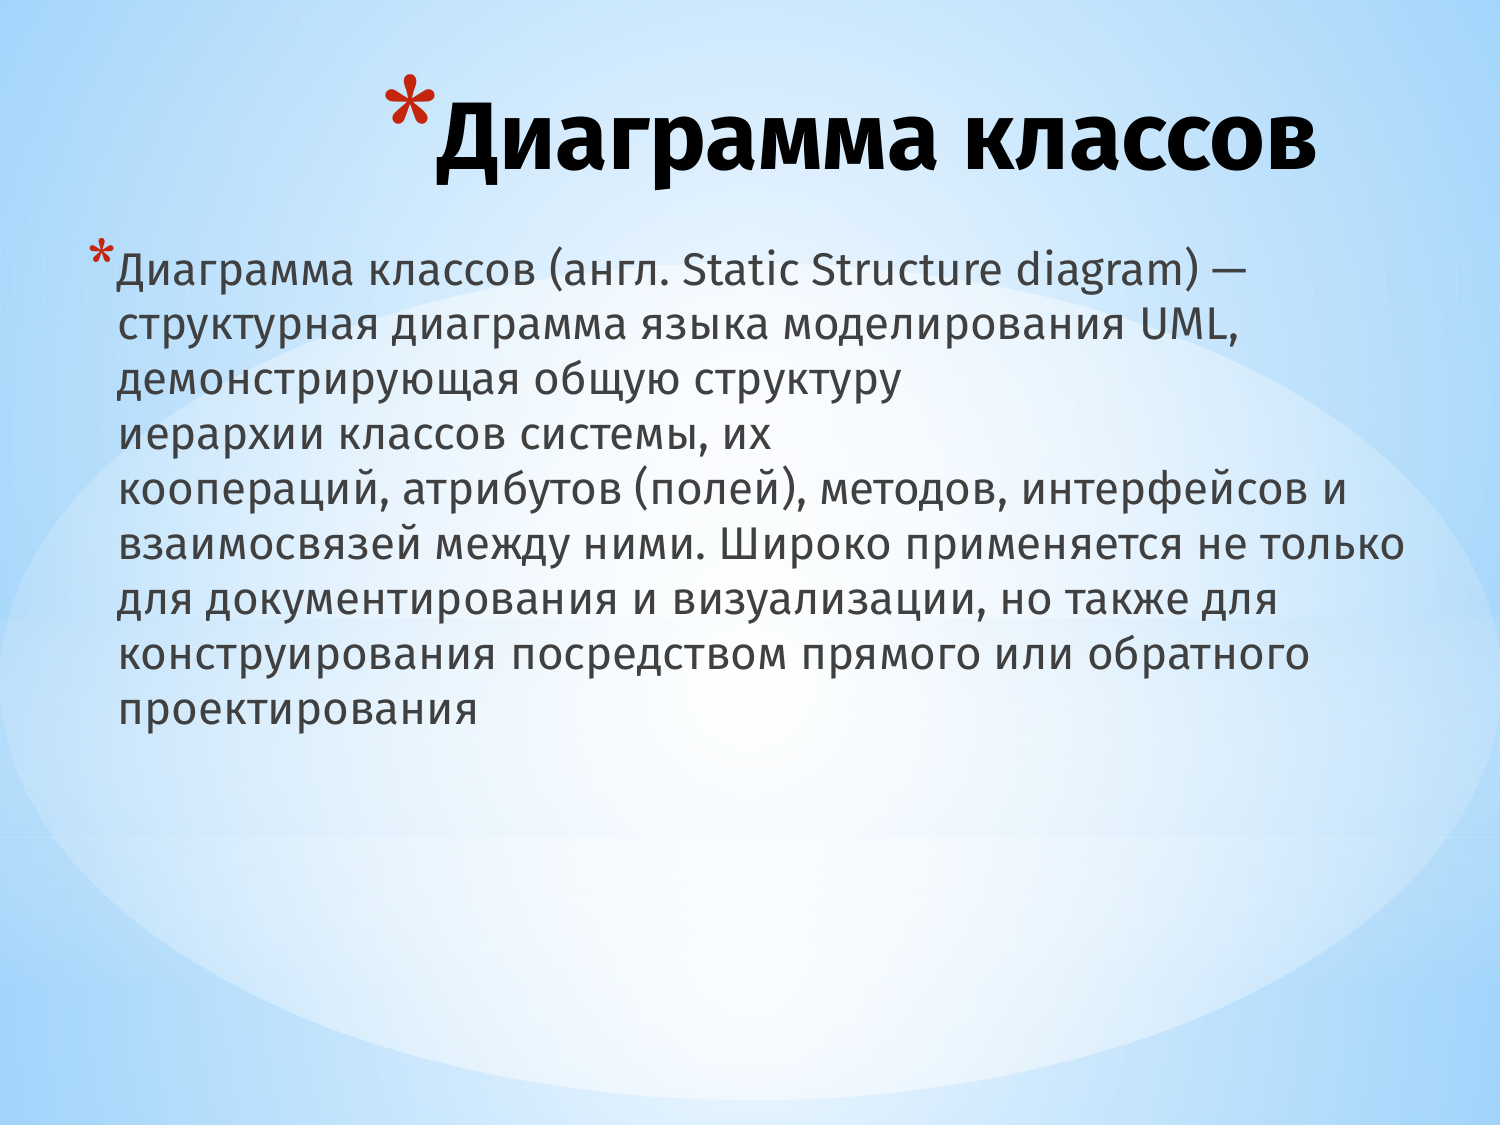

# Диаграмма классов
Диаграмма классов (англ. Static Structure diagram) — структурная диаграмма языка моделирования UML, демонстрирующая общую структуру иерархии классов системы, их коопераций, атрибутов (полей), методов, интерфейсов и взаимосвязей между ними. Широко применяется не только для документирования и визуализации, но также для конструирования посредством прямого или обратного проектирования